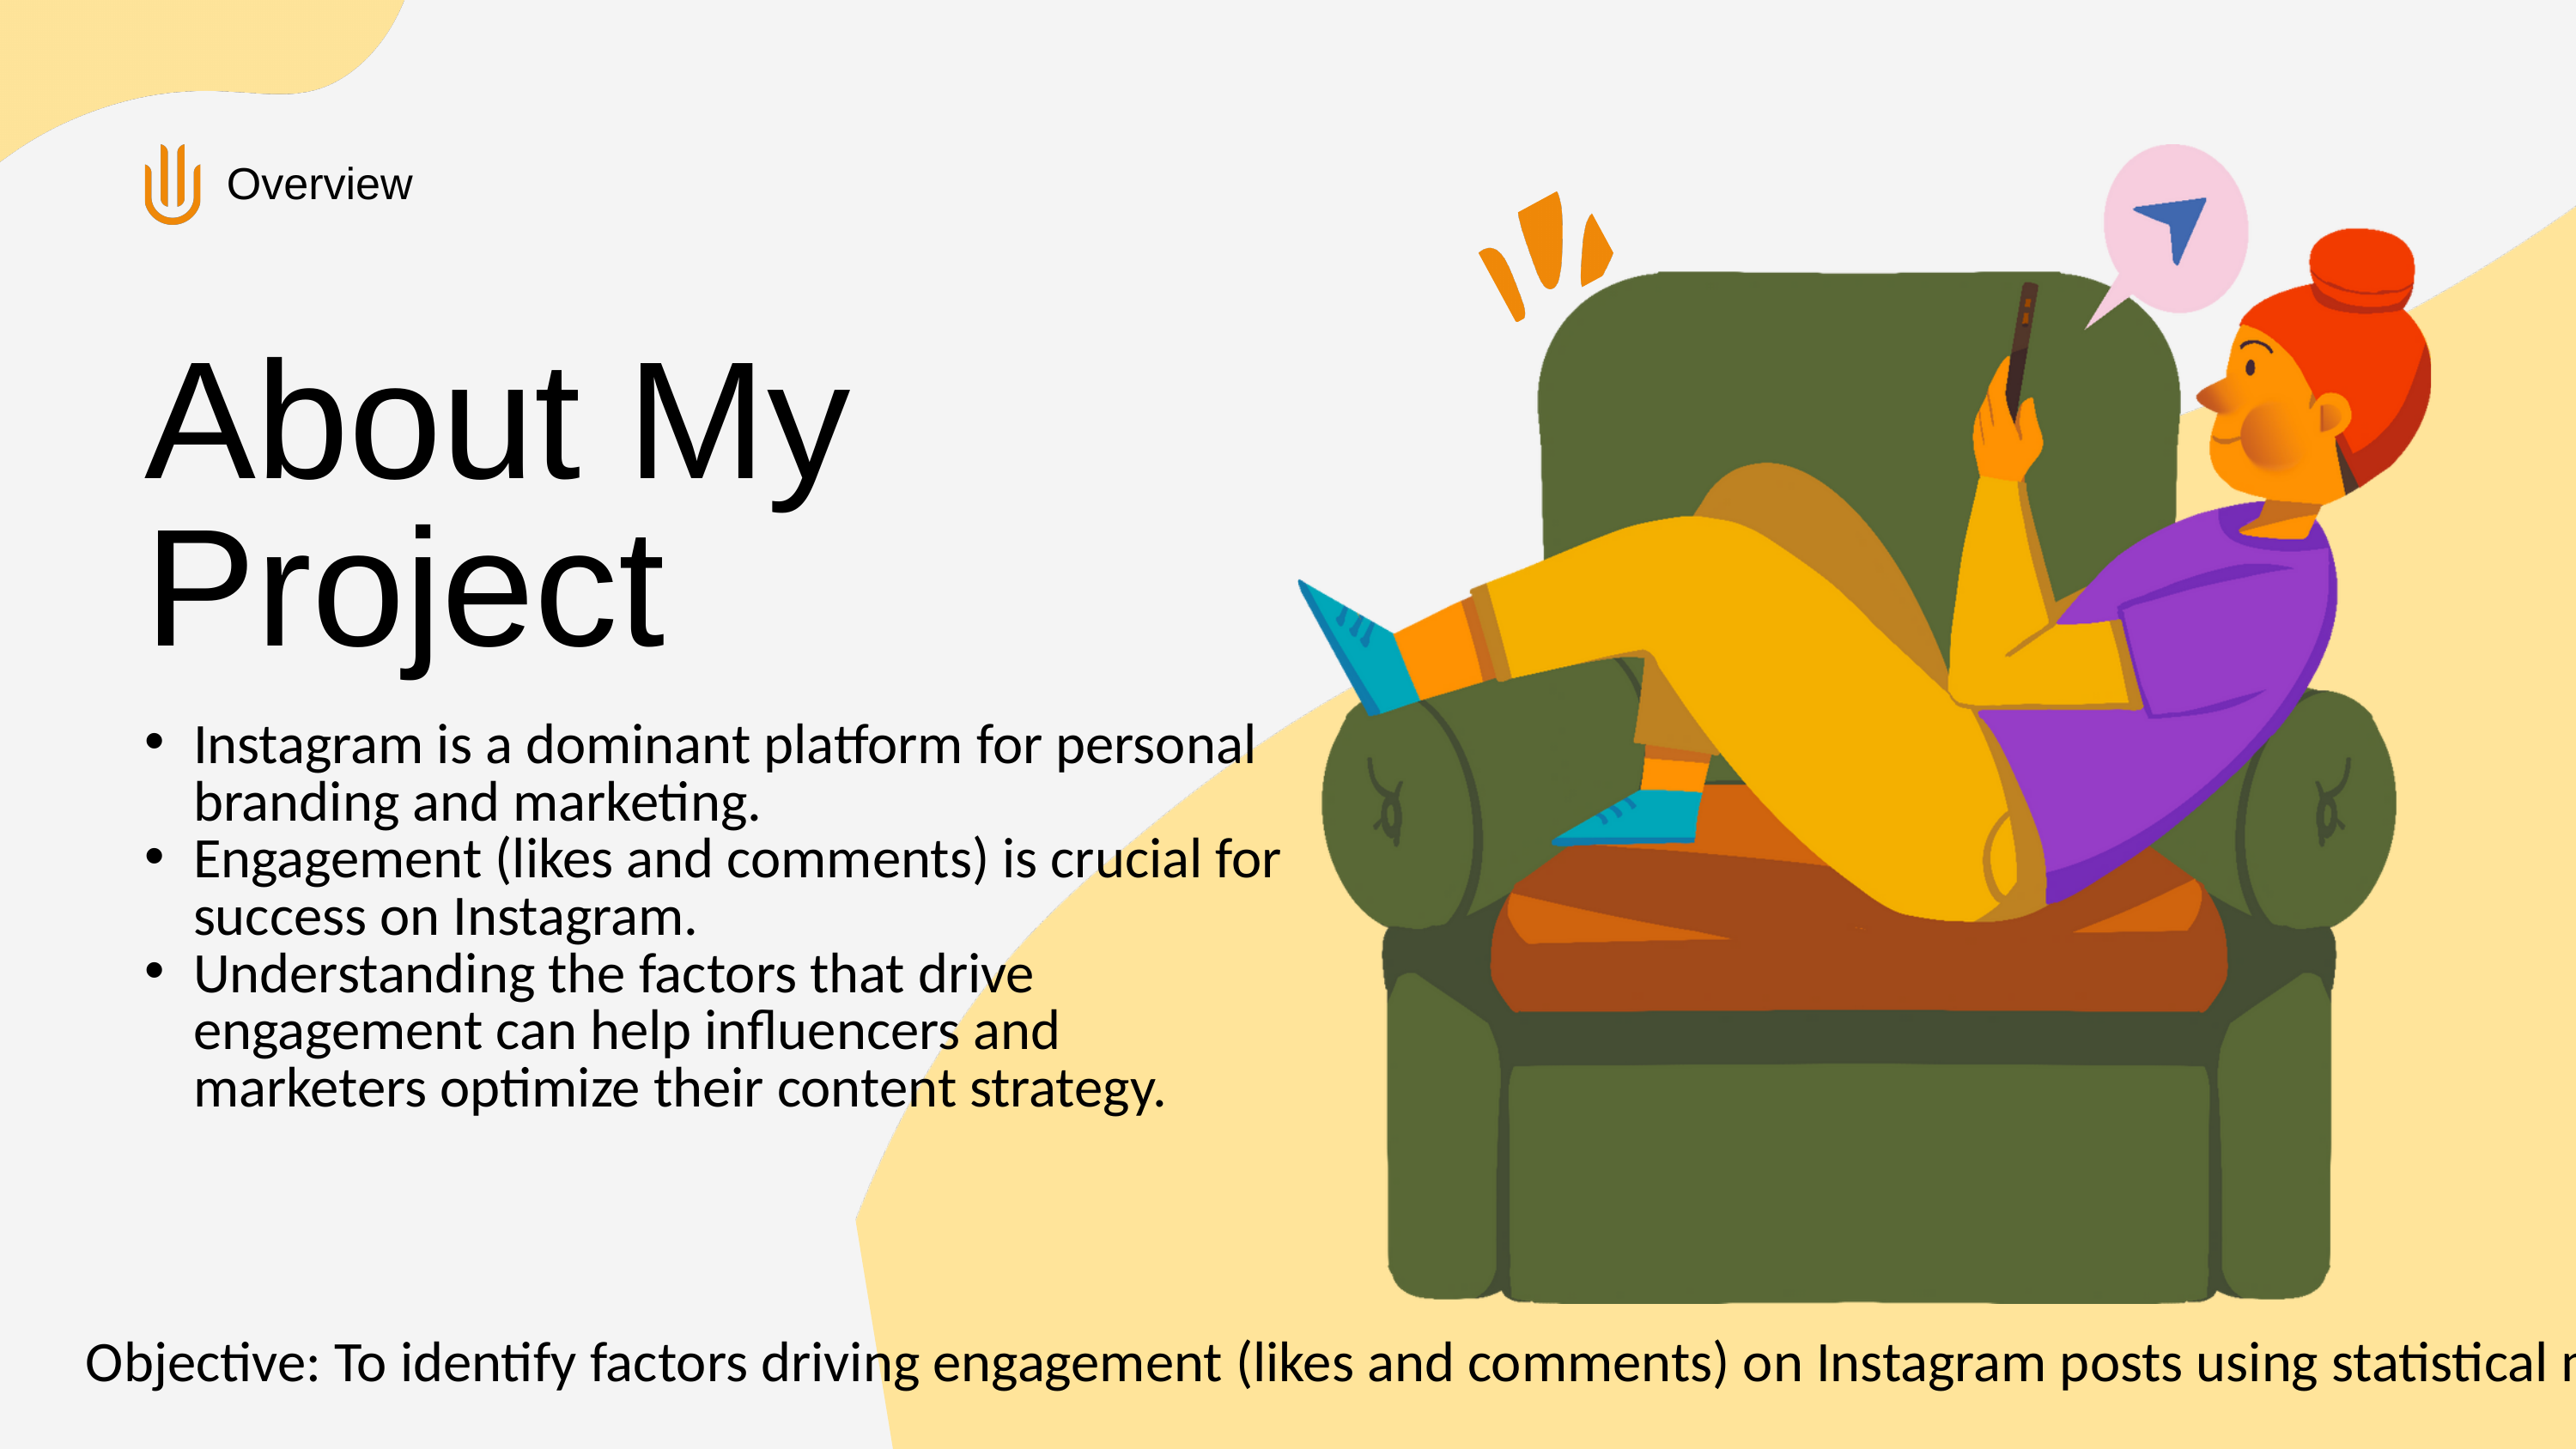

Overview

About My Project
Instagram is a dominant platform for personal branding and marketing.
Engagement (likes and comments) is crucial for success on Instagram.
Understanding the factors that drive engagement can help influencers and marketers optimize their content strategy.
Objective: To identify factors driving engagement (likes and comments) on Instagram posts using statistical models.